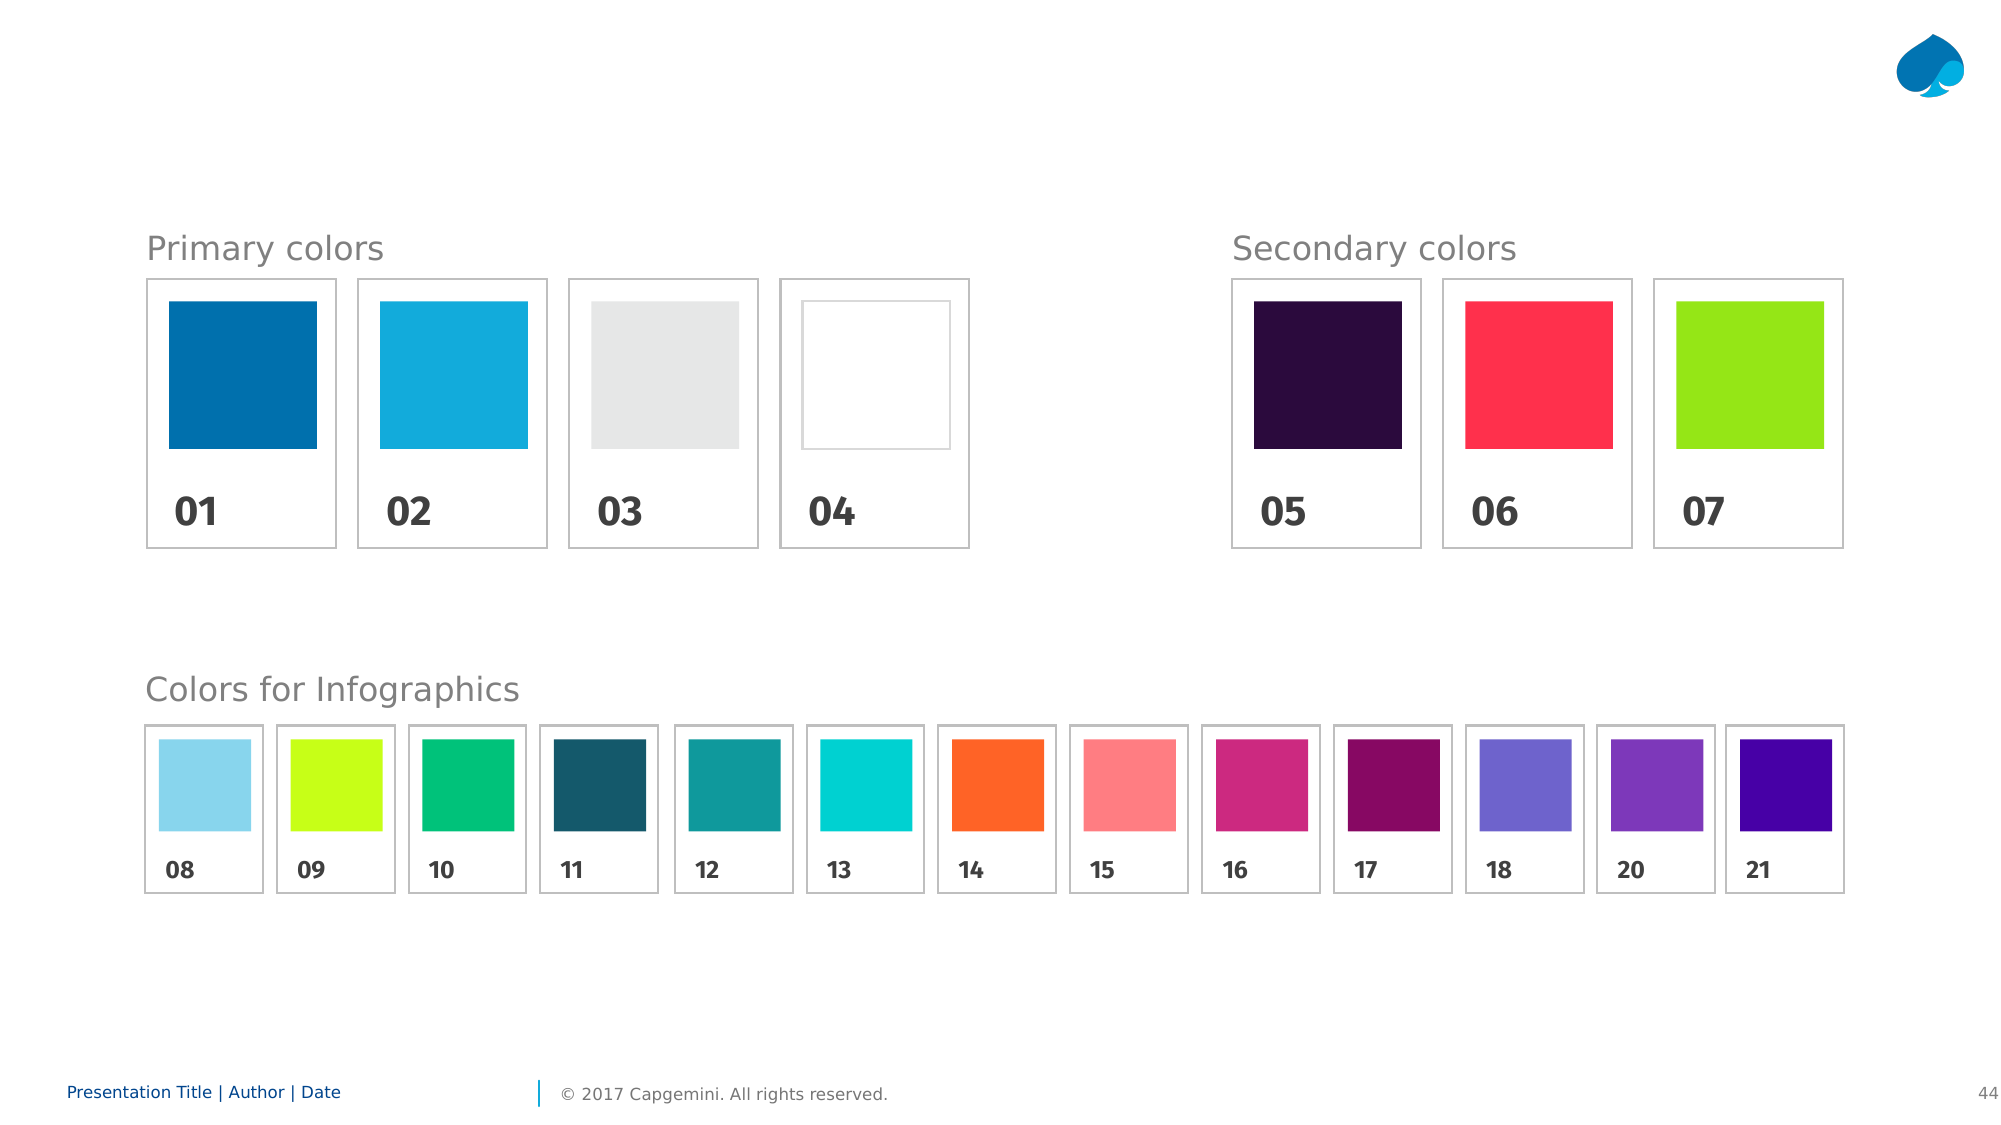

Primary colors
Secondary colors

01
02
03
04
05
06
07
Colors for Infographics

08
09
10
11
12
13
14
15
16
17
18
20
21